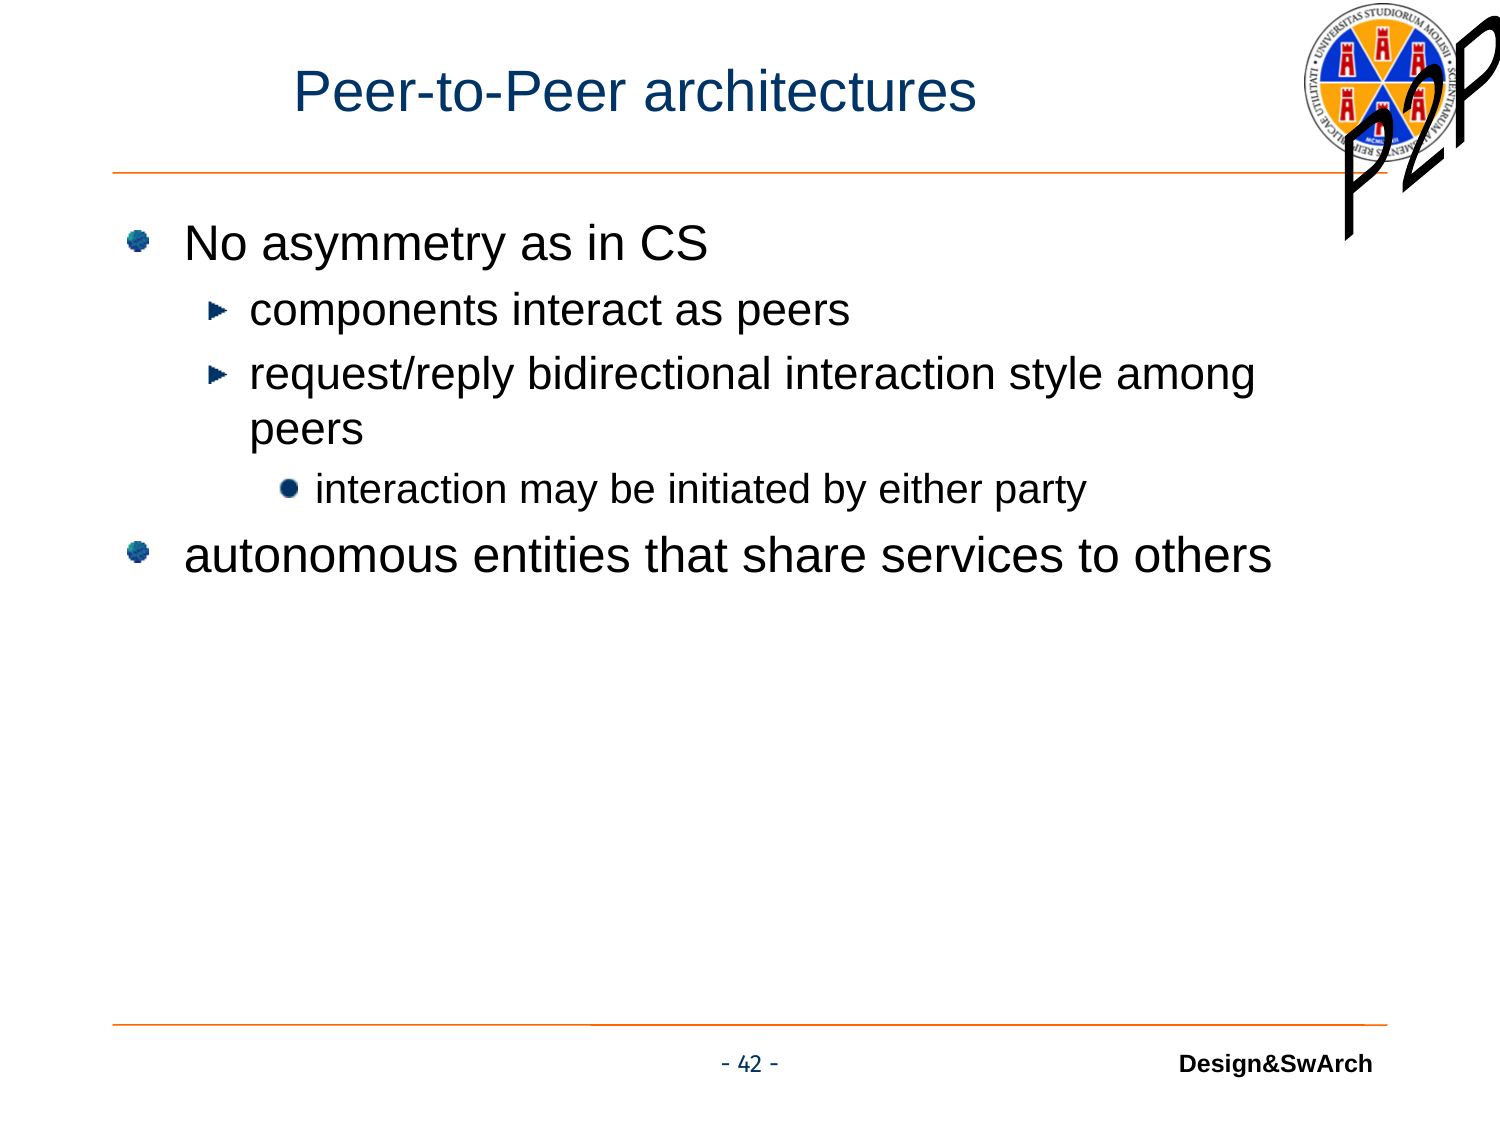

P2P
# Peer-to-Peer architectures
No asymmetry as in CS
components interact as peers
request/reply bidirectional interaction style among peers
interaction may be initiated by either party
autonomous entities that share services to others
- 42 -
Design&SwArch